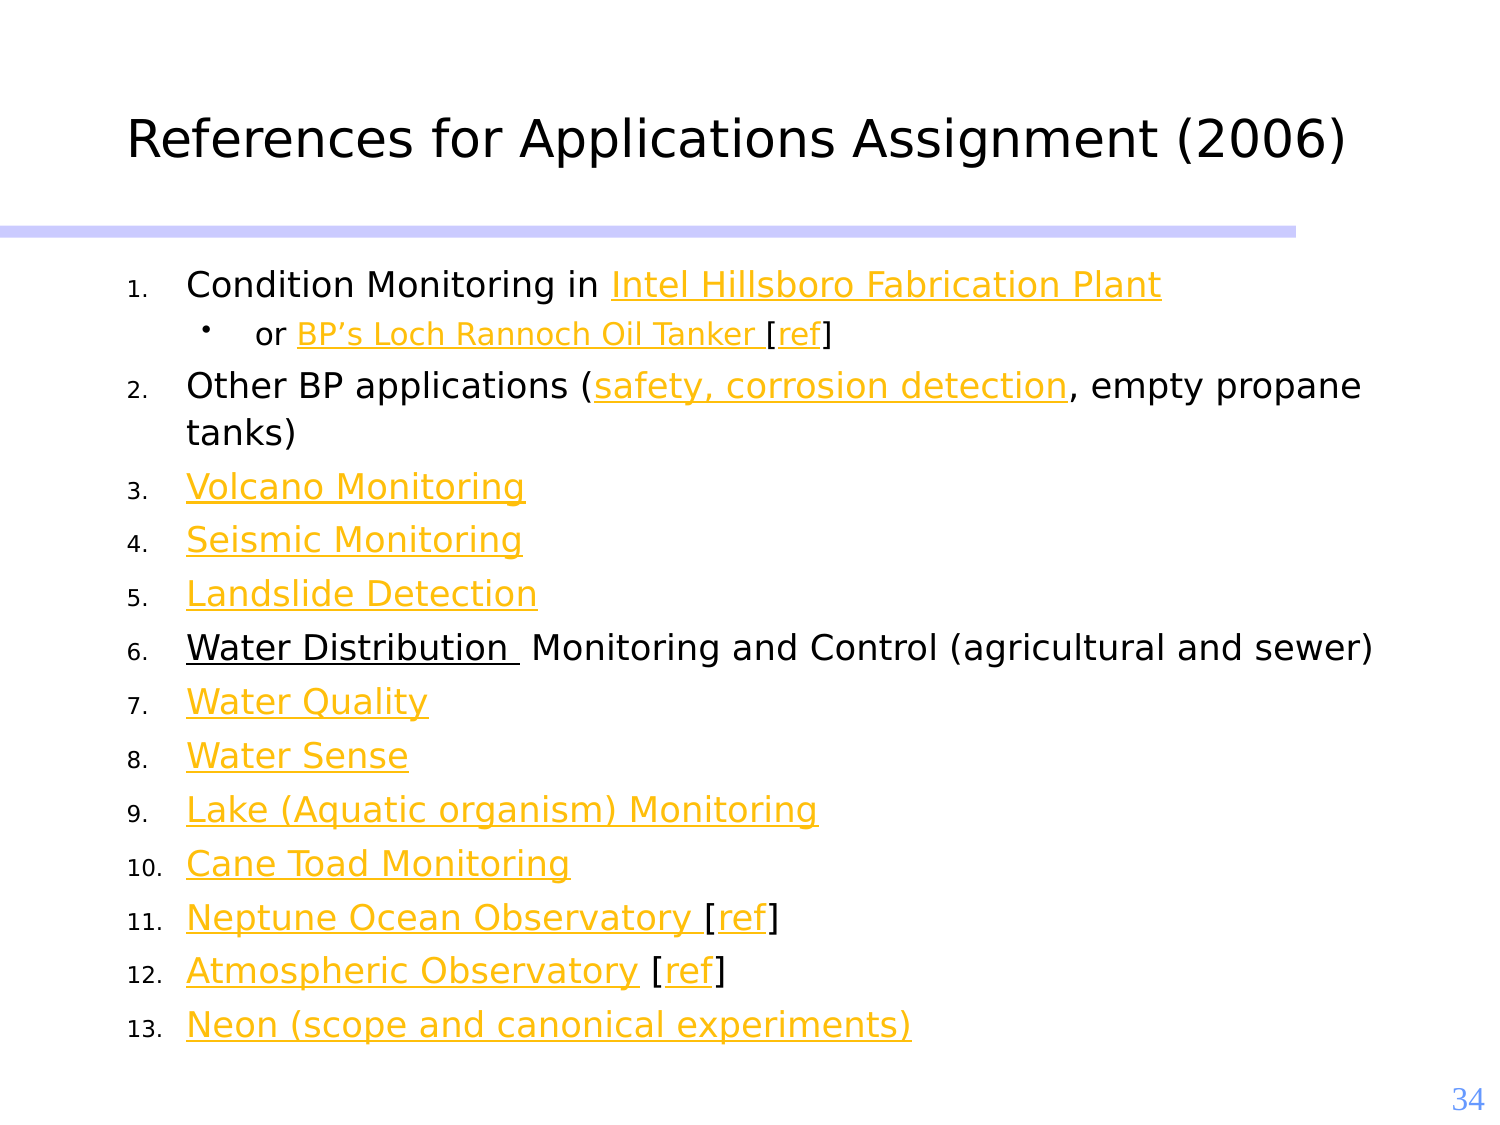

# References for Applications Assignment (2006)
Condition Monitoring in Intel Hillsboro Fabrication Plant
or BP’s Loch Rannoch Oil Tanker [ref]
Other BP applications (safety, corrosion detection, empty propane tanks)
Volcano Monitoring
Seismic Monitoring
Landslide Detection
Water Distribution  Monitoring and Control (agricultural and sewer)
Water Quality
Water Sense
Lake (Aquatic organism) Monitoring
Cane Toad Monitoring
Neptune Ocean Observatory [ref]
Atmospheric Observatory [ref]
Neon (scope and canonical experiments)